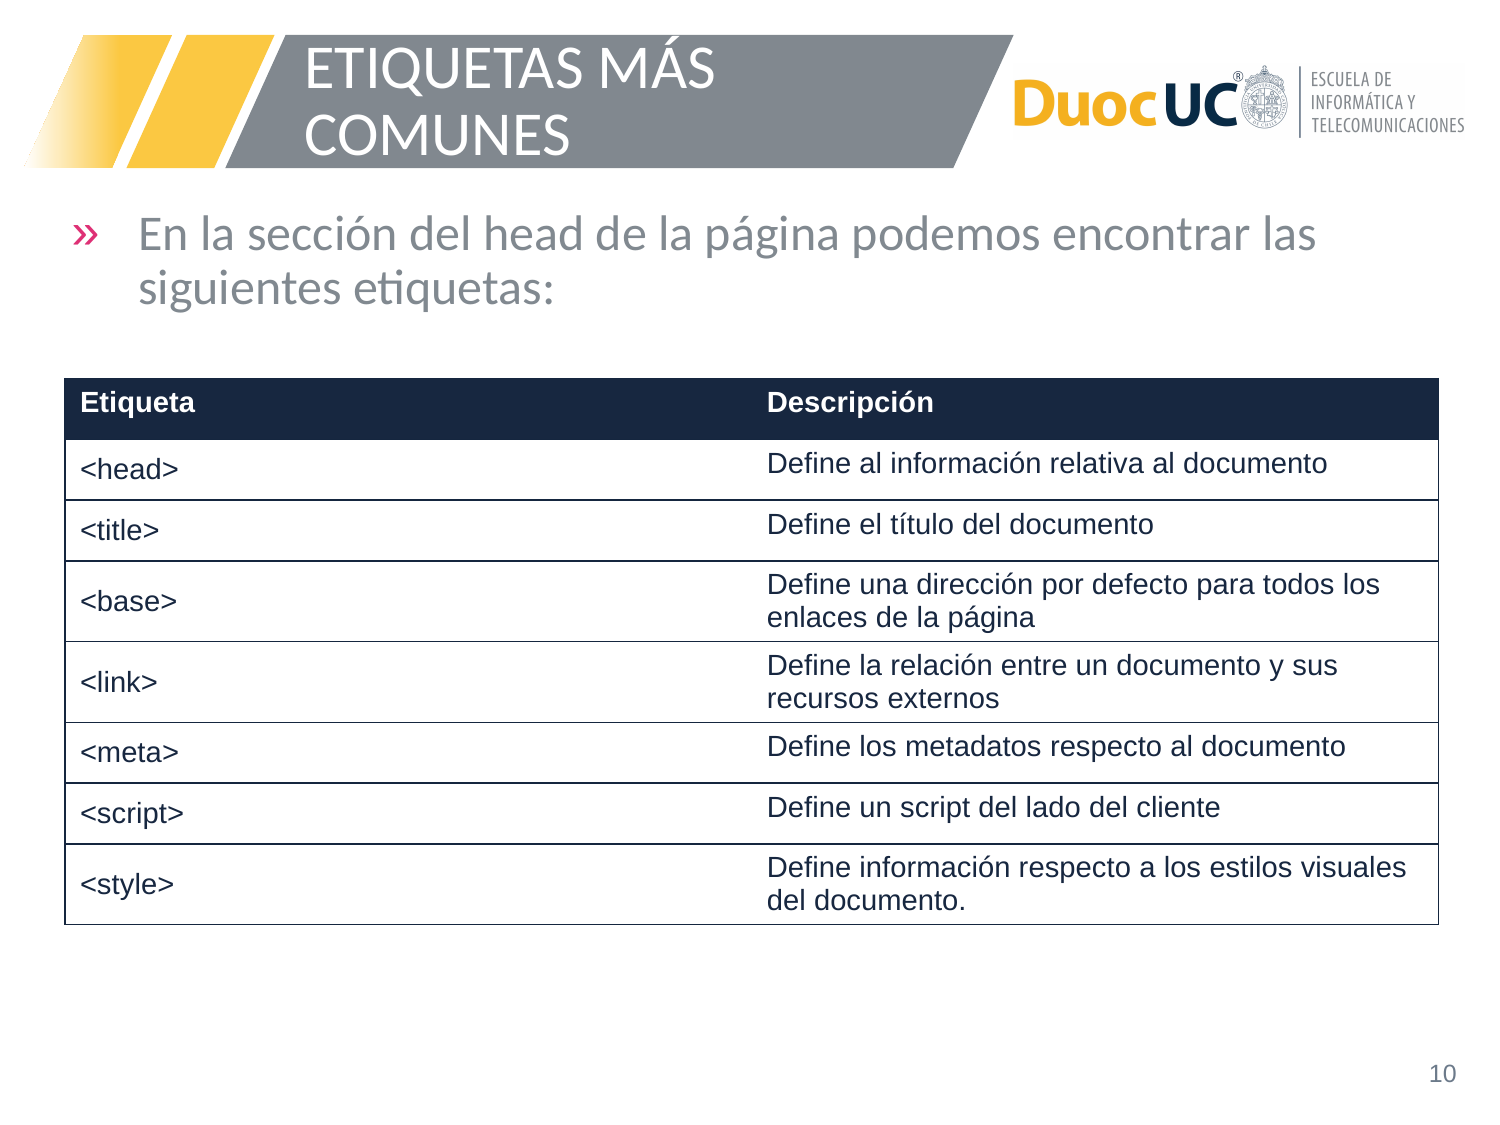

# ETIQUETAS MÁS COMUNES
En la sección del head de la página podemos encontrar las siguientes etiquetas:

| Etiqueta | Descripción |
| --- | --- |
| <head> | Define al información relativa al documento |
| <title> | Define el título del documento |
| <base> | Define una dirección por defecto para todos los enlaces de la página |
| <link> | Define la relación entre un documento y sus recursos externos |
| <meta> | Define los metadatos respecto al documento |
| <script> | Define un script del lado del cliente |
| <style> | Define información respecto a los estilos visuales del documento. |